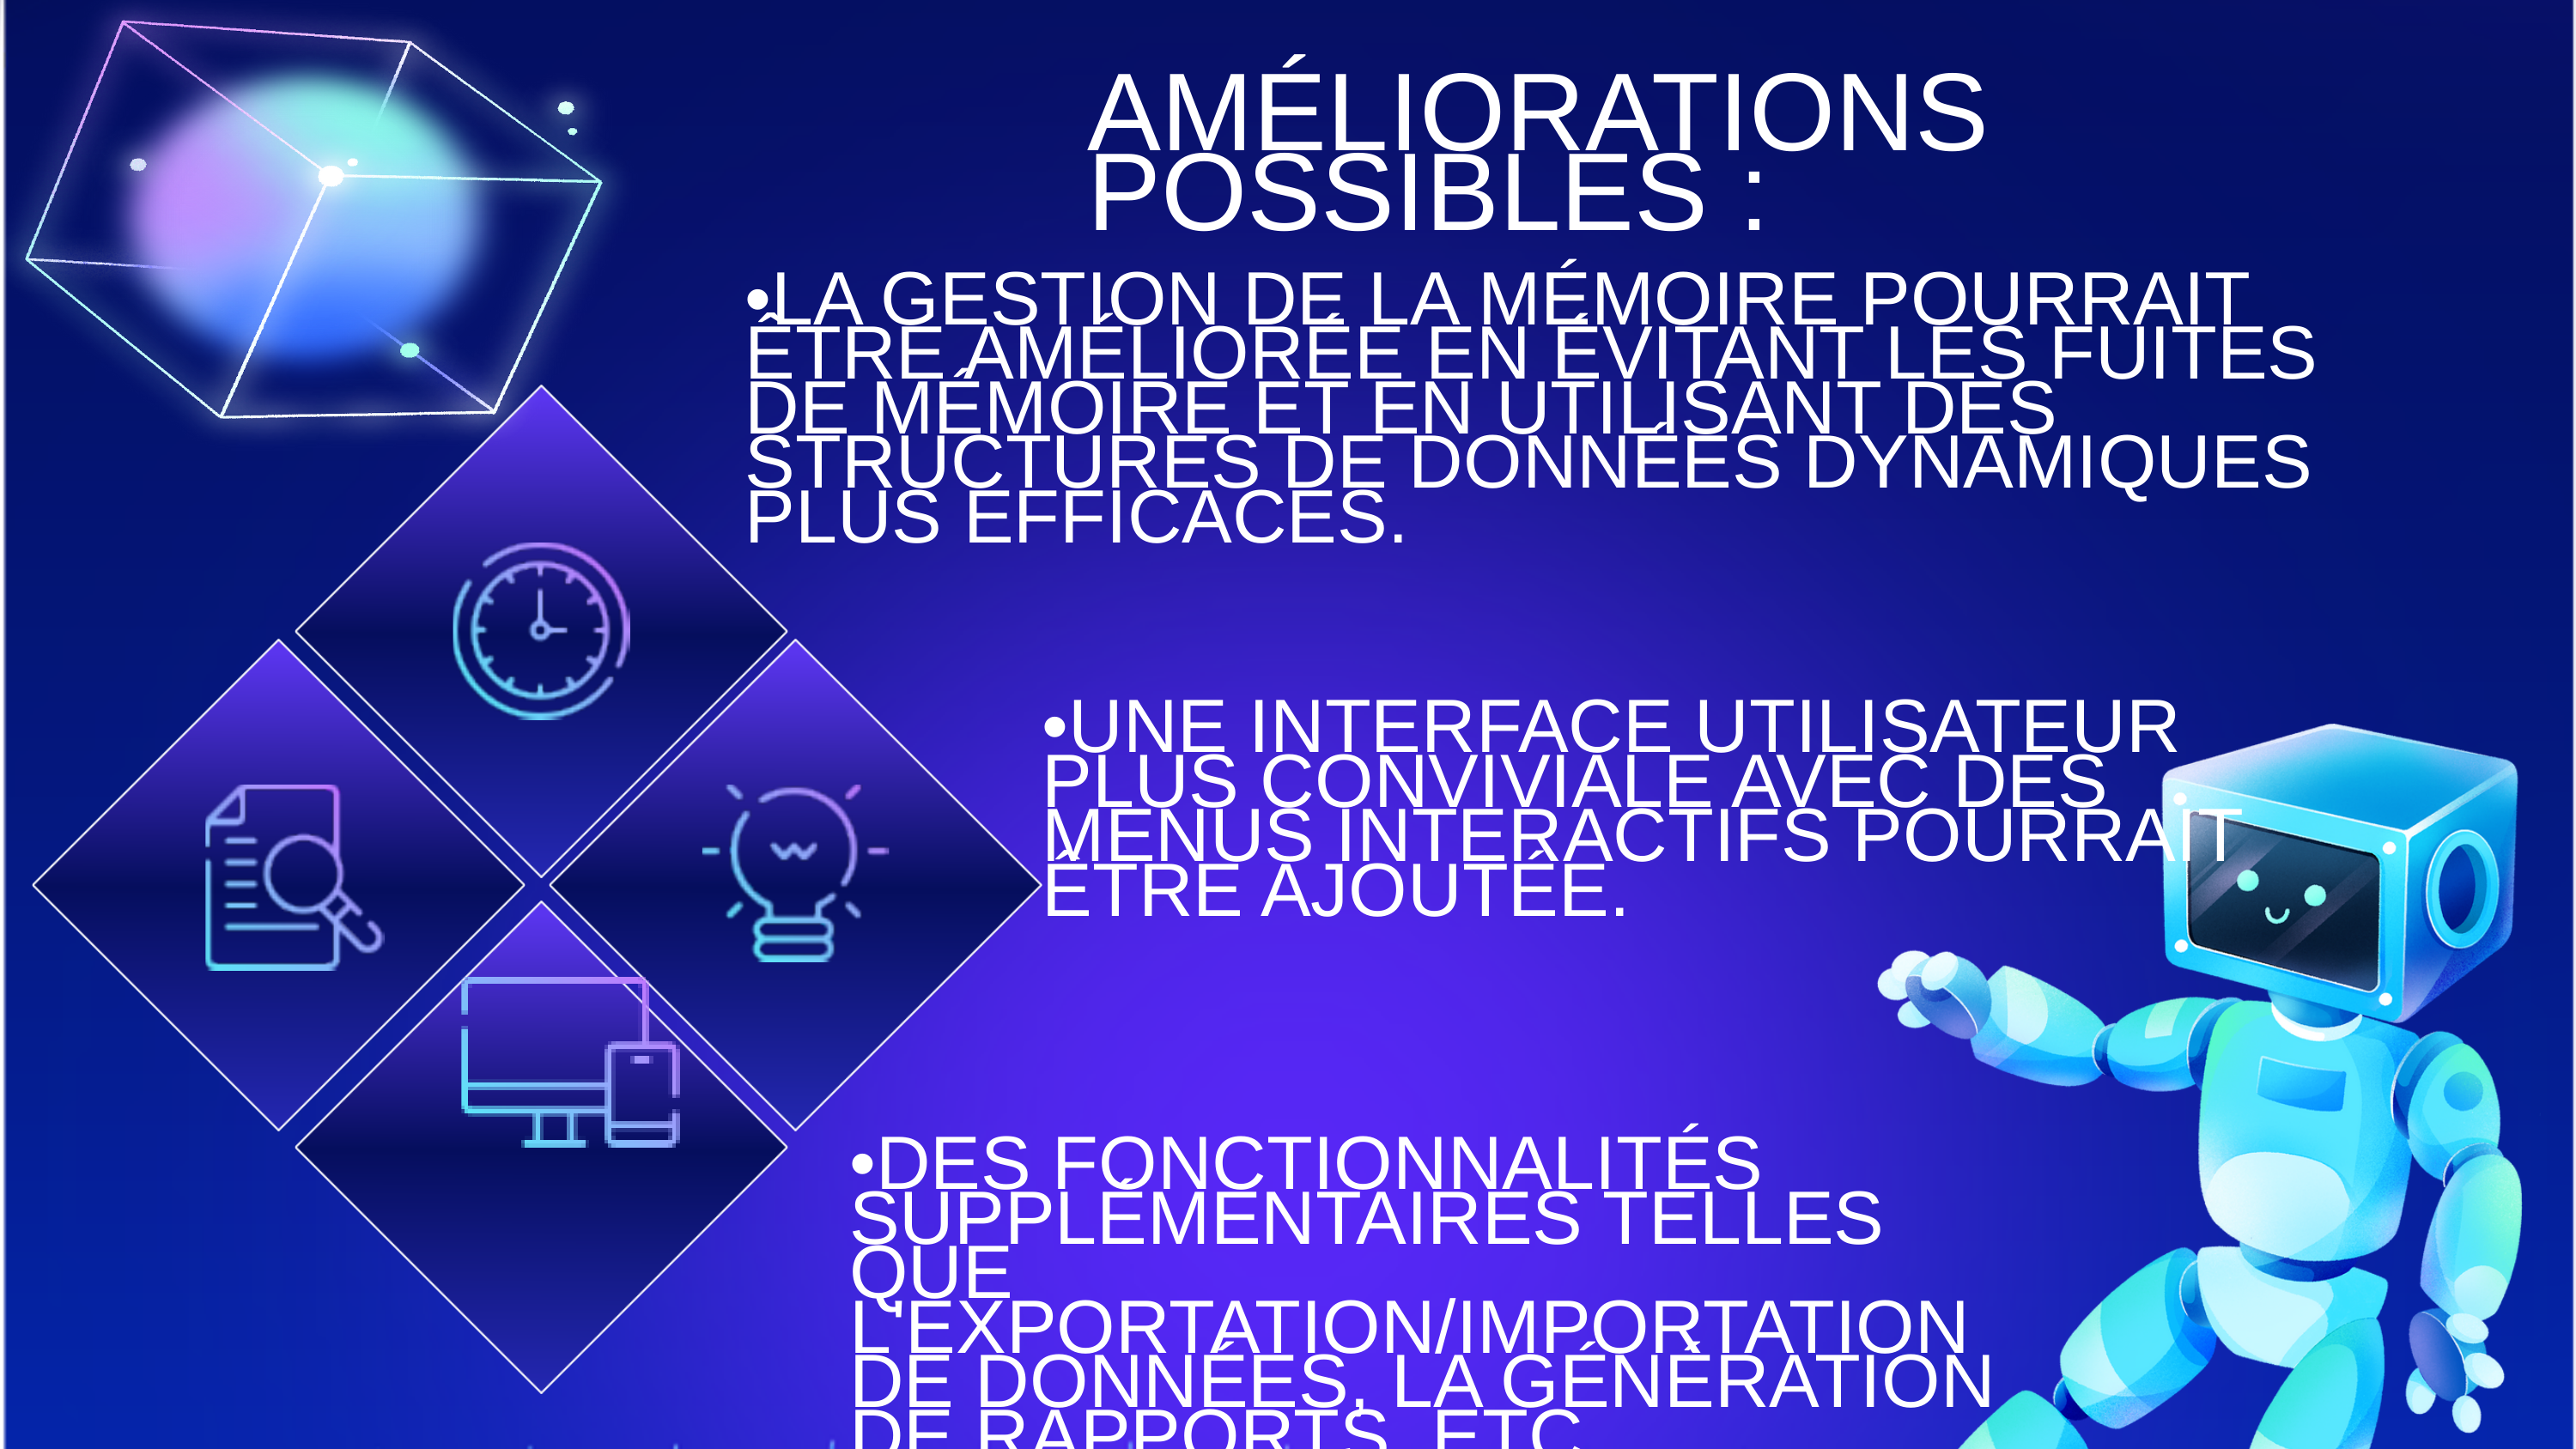

AMÉLIORATIONS POSSIBLES :
•LA GESTION DE LA MÉMOIRE POURRAIT ÊTRE AMÉLIORÉE EN ÉVITANT LES FUITES DE MÉMOIRE ET EN UTILISANT DES STRUCTURES DE DONNÉES DYNAMIQUES PLUS EFFICACES.

•UNE INTERFACE UTILISATEUR PLUS CONVIVIALE AVEC DES MENUS INTERACTIFS POURRAIT ÊTRE AJOUTÉE.

•DES FONCTIONNALITÉS SUPPLÉMENTAIRES TELLES QUE L'EXPORTATION/IMPORTATION DE DONNÉES, LA GÉNÉRATION DE RAPPORTS, ETC., POURRAIENT ÊTRE IMPLÉMENTÉES POUR AMÉLIORER L'UTILITÉ DE L'APPLICATION.